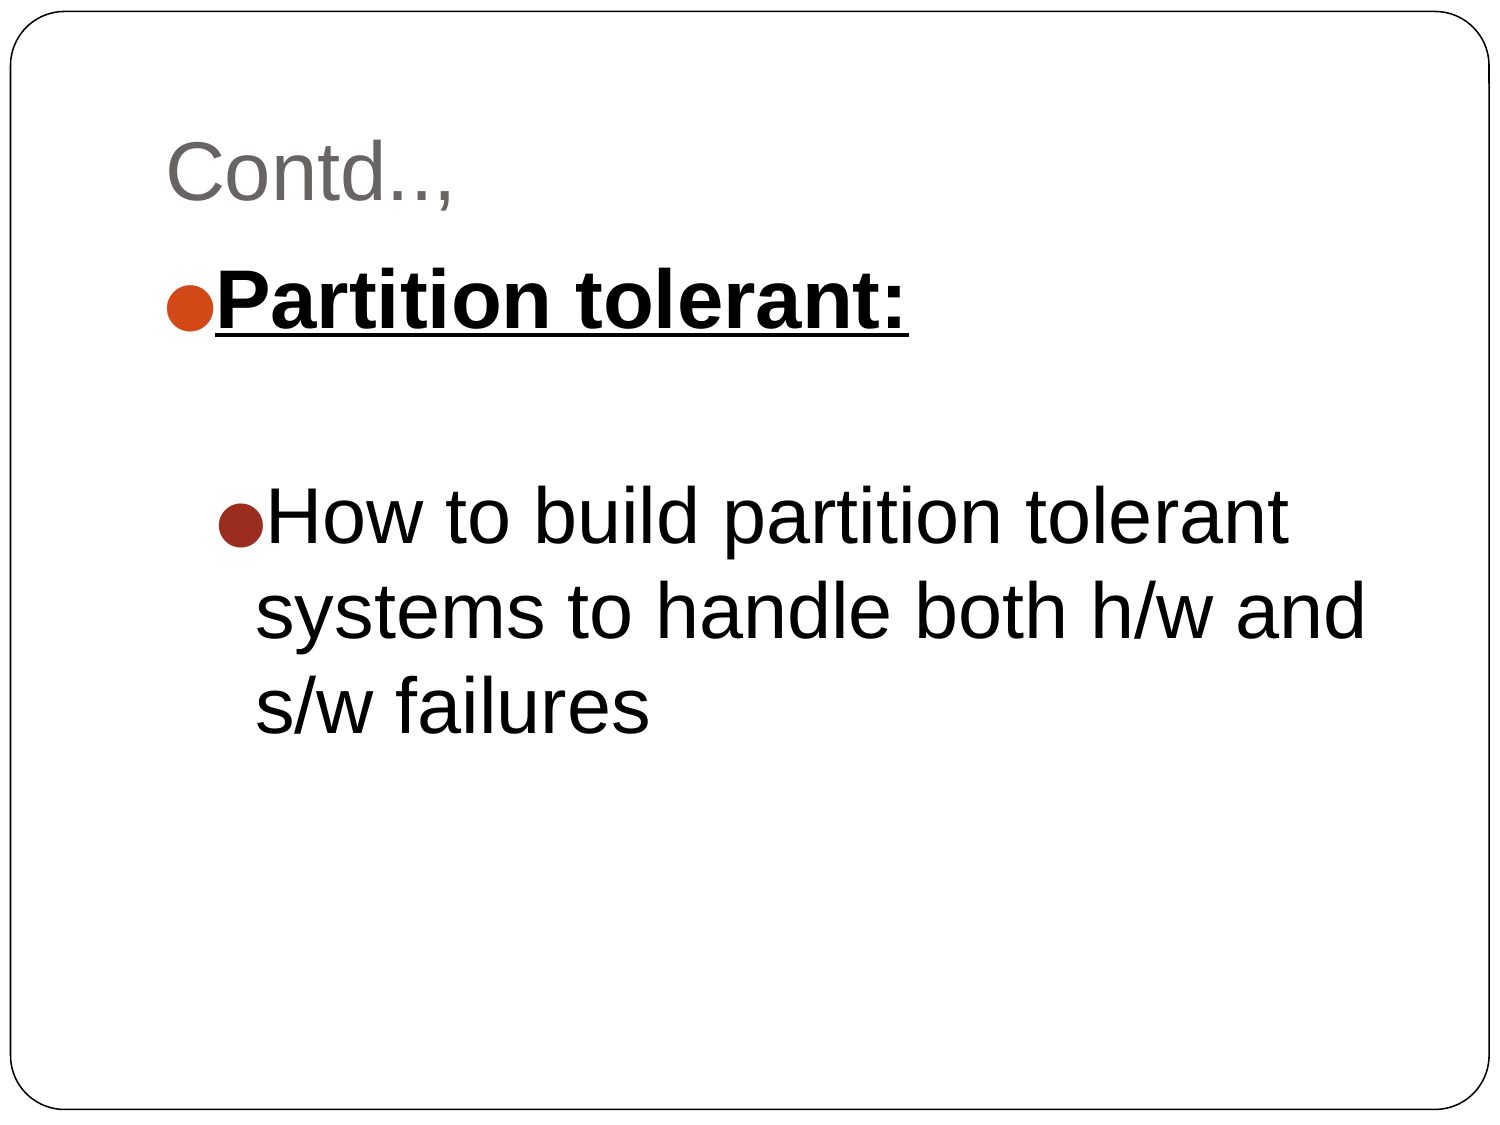

# Contd..,
Partition tolerant:

How to build partition tolerant systems to handle both h/w and s/w failures